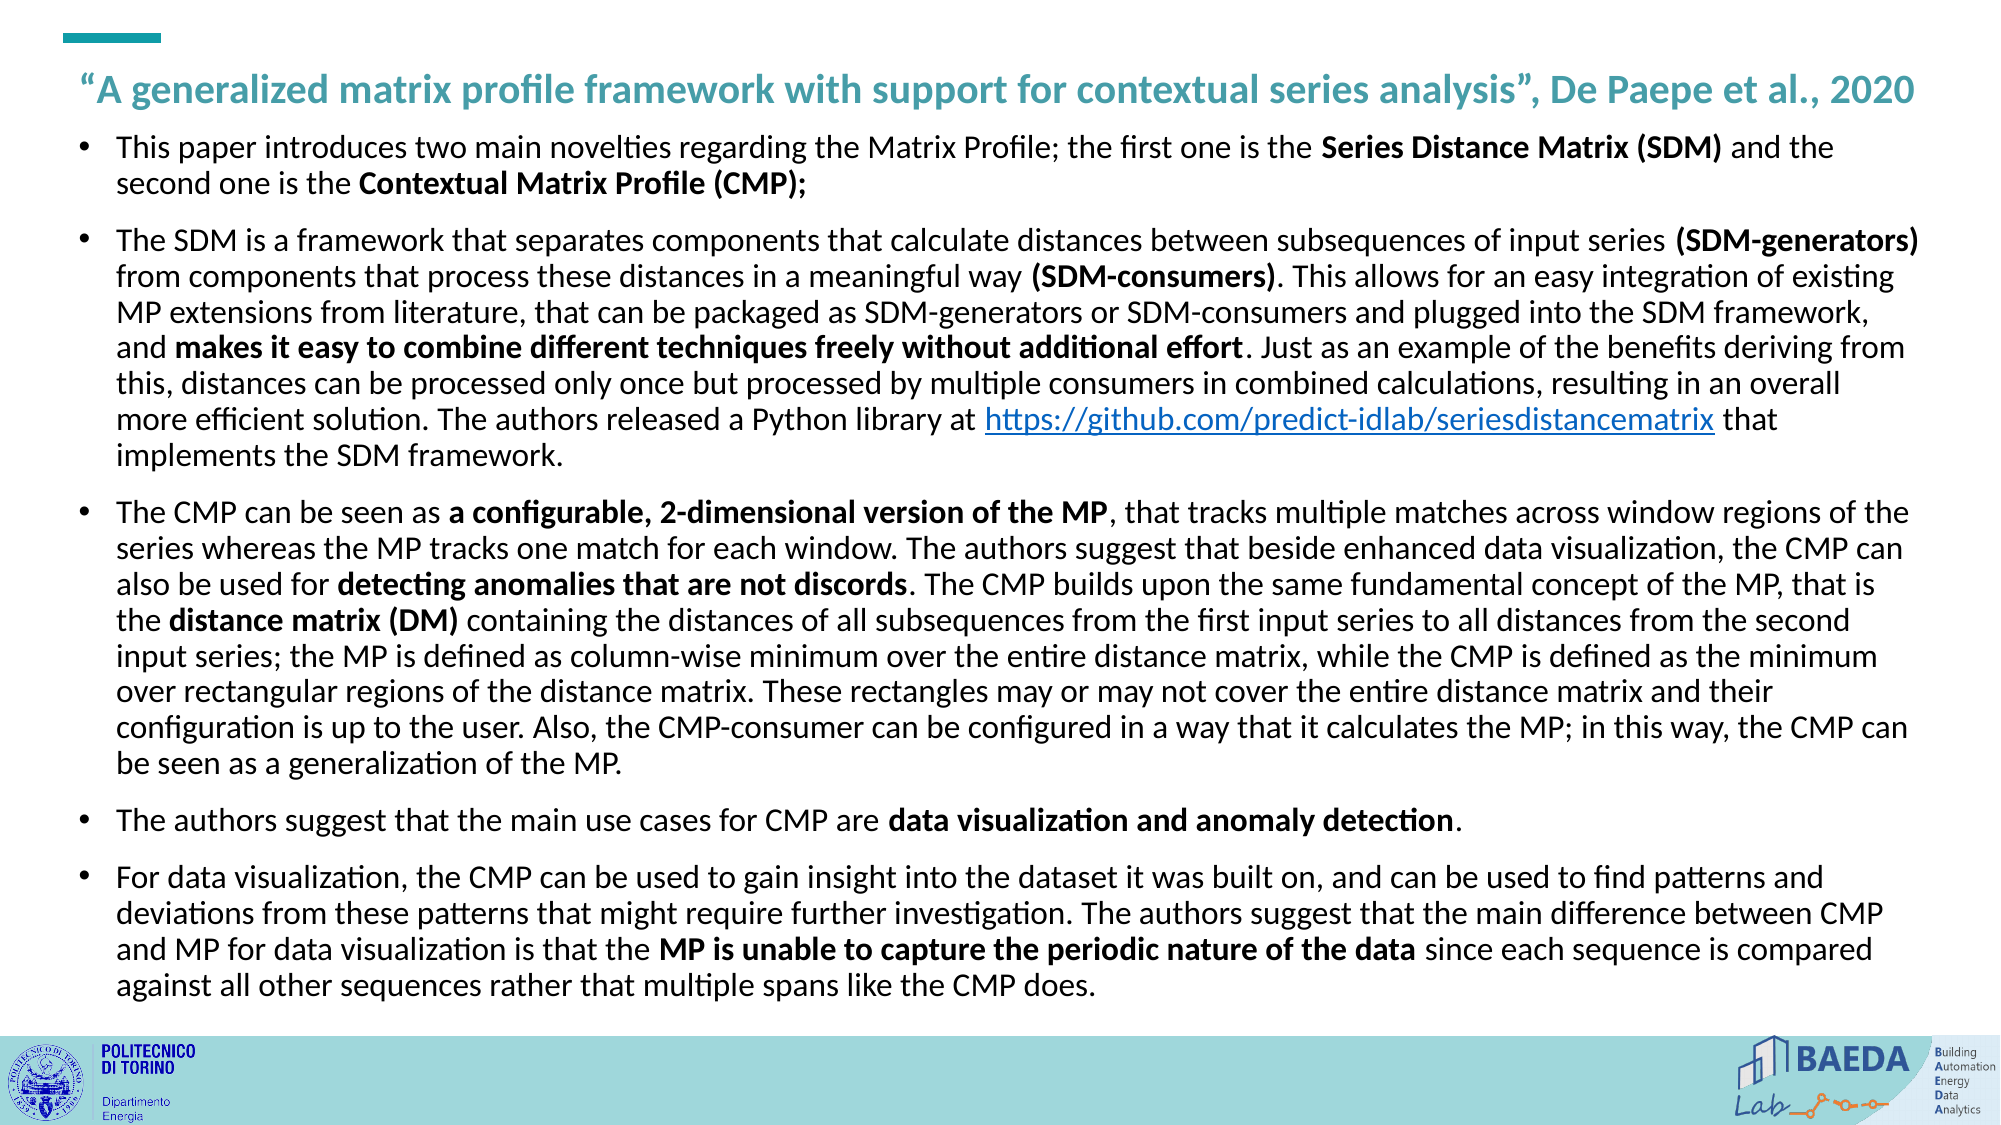

# “A generalized matrix profile framework with support for contextual series analysis”, De Paepe et al., 2020
This paper introduces two main novelties regarding the Matrix Profile; the first one is the Series Distance Matrix (SDM) and the second one is the Contextual Matrix Profile (CMP);
The SDM is a framework that separates components that calculate distances between subsequences of input series (SDM-generators) from components that process these distances in a meaningful way (SDM-consumers). This allows for an easy integration of existing MP extensions from literature, that can be packaged as SDM-generators or SDM-consumers and plugged into the SDM framework, and makes it easy to combine different techniques freely without additional effort. Just as an example of the benefits deriving from this, distances can be processed only once but processed by multiple consumers in combined calculations, resulting in an overall more efficient solution. The authors released a Python library at https://github.com/predict-idlab/seriesdistancematrix that implements the SDM framework.
The CMP can be seen as a configurable, 2-dimensional version of the MP, that tracks multiple matches across window regions of the series whereas the MP tracks one match for each window. The authors suggest that beside enhanced data visualization, the CMP can also be used for detecting anomalies that are not discords. The CMP builds upon the same fundamental concept of the MP, that is the distance matrix (DM) containing the distances of all subsequences from the first input series to all distances from the second input series; the MP is defined as column-wise minimum over the entire distance matrix, while the CMP is defined as the minimum over rectangular regions of the distance matrix. These rectangles may or may not cover the entire distance matrix and their configuration is up to the user. Also, the CMP-consumer can be configured in a way that it calculates the MP; in this way, the CMP can be seen as a generalization of the MP.
The authors suggest that the main use cases for CMP are data visualization and anomaly detection.
For data visualization, the CMP can be used to gain insight into the dataset it was built on, and can be used to find patterns and deviations from these patterns that might require further investigation. The authors suggest that the main difference between CMP and MP for data visualization is that the MP is unable to capture the periodic nature of the data since each sequence is compared against all other sequences rather that multiple spans like the CMP does.